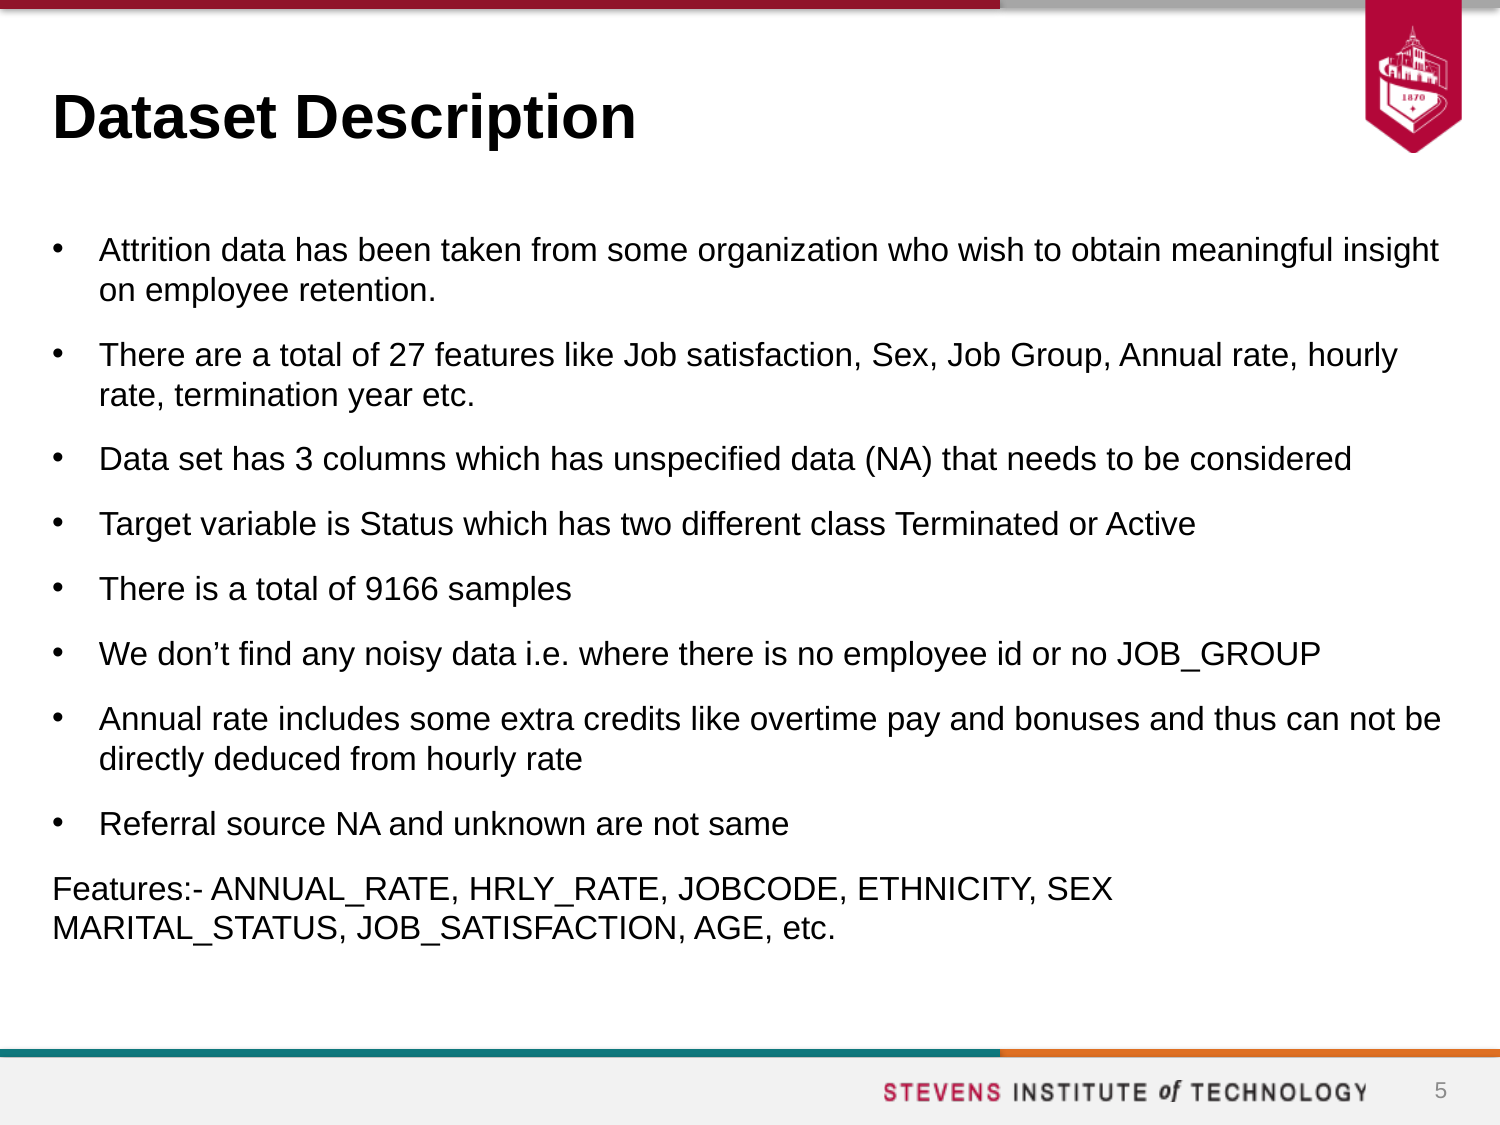

# Dataset Description
Attrition data has been taken from some organization who wish to obtain meaningful insight on employee retention.
There are a total of 27 features like Job satisfaction, Sex, Job Group, Annual rate, hourly rate, termination year etc.
Data set has 3 columns which has unspecified data (NA) that needs to be considered
Target variable is Status which has two different class Terminated or Active
There is a total of 9166 samples
We don’t find any noisy data i.e. where there is no employee id or no JOB_GROUP
Annual rate includes some extra credits like overtime pay and bonuses and thus can not be directly deduced from hourly rate
Referral source NA and unknown are not same
Features:- ANNUAL_RATE, HRLY_RATE, JOBCODE, ETHNICITY, SEX       MARITAL_STATUS, JOB_SATISFACTION, AGE, etc.

5